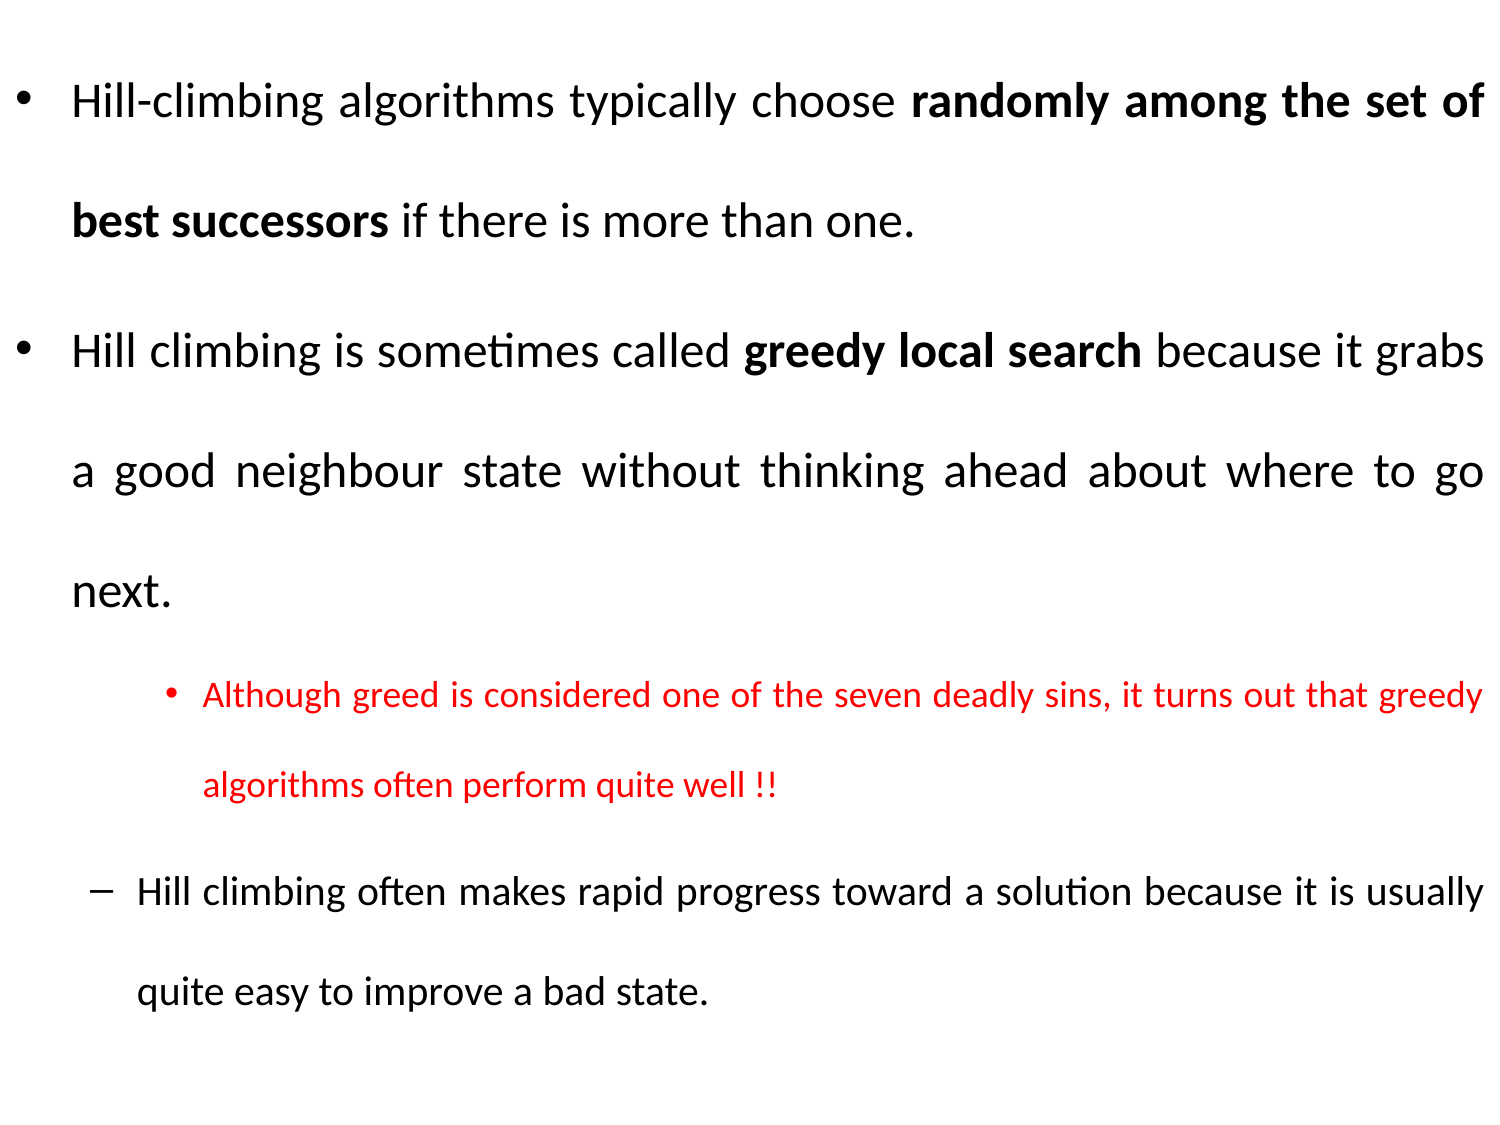

Hill-climbing algorithms typically choose randomly among the set of best successors if there is more than one.
Hill climbing is sometimes called greedy local search because it grabs a good neighbour state without thinking ahead about where to go next.
Although greed is considered one of the seven deadly sins, it turns out that greedy algorithms often perform quite well !!
Hill climbing often makes rapid progress toward a solution because it is usually quite easy to improve a bad state.